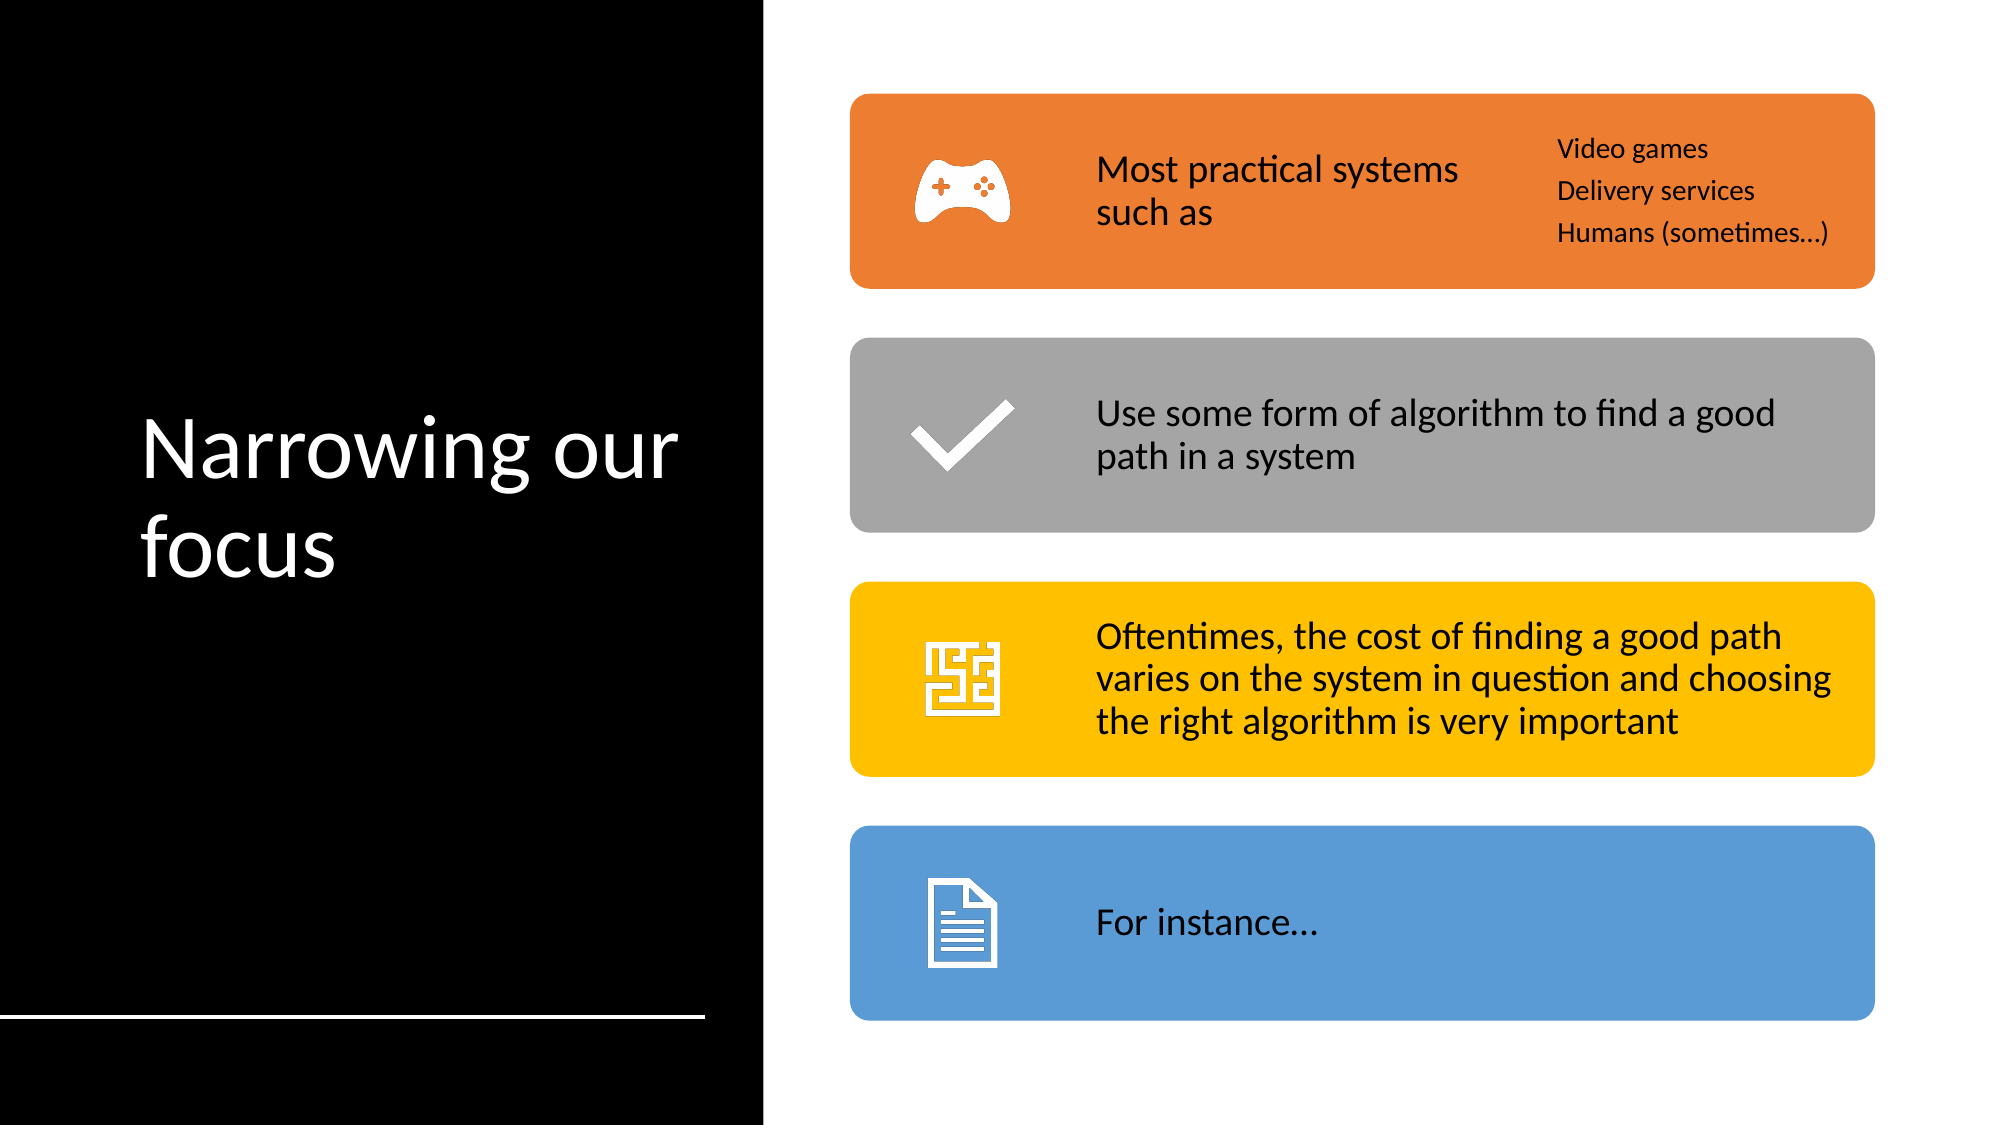

# Narrowing our focus
Most practical systems such as
Video games
Delivery services
Humans (sometimes…)
Use some form of algorithm to find a good path in a system
Oftentimes, the cost of finding a good path varies on the system in question and choosing the right algorithm is very important
For instance…